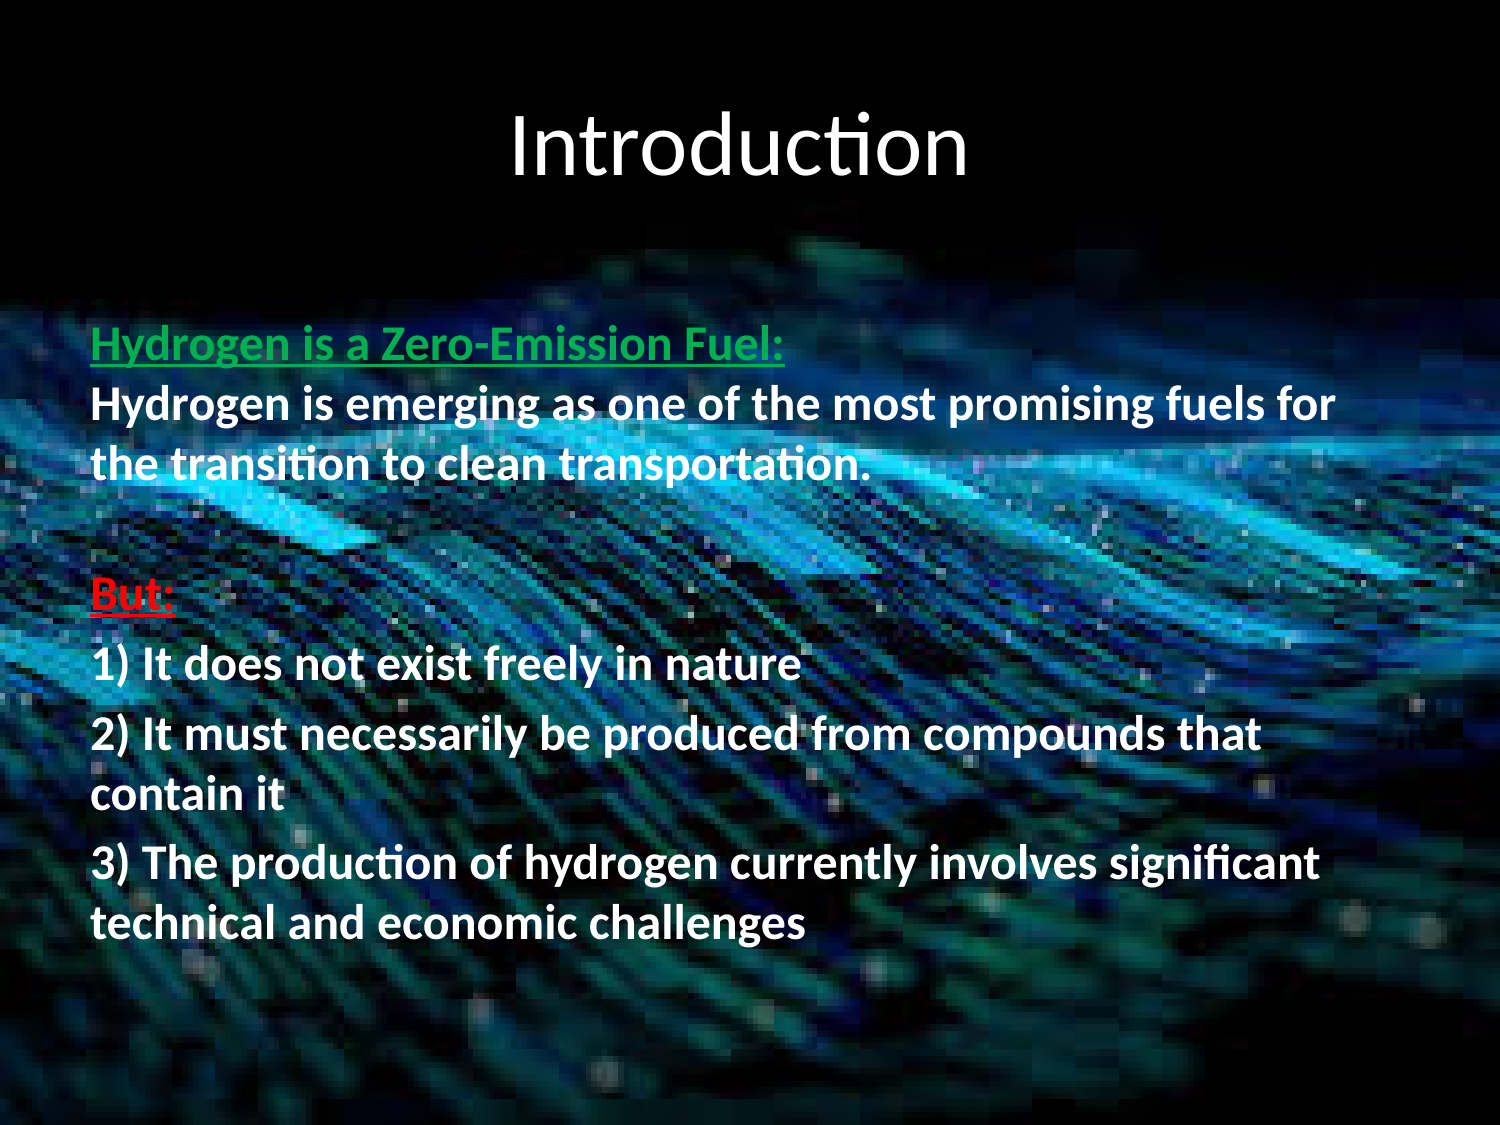

# Introduction
Hydrogen is a Zero-Emission Fuel:
Hydrogen is emerging as one of the most promising fuels for the transition to clean transportation.
But:
1) It does not exist freely in nature
2) It must necessarily be produced from compounds that contain it
3) The production of hydrogen currently involves significant technical and economic challenges